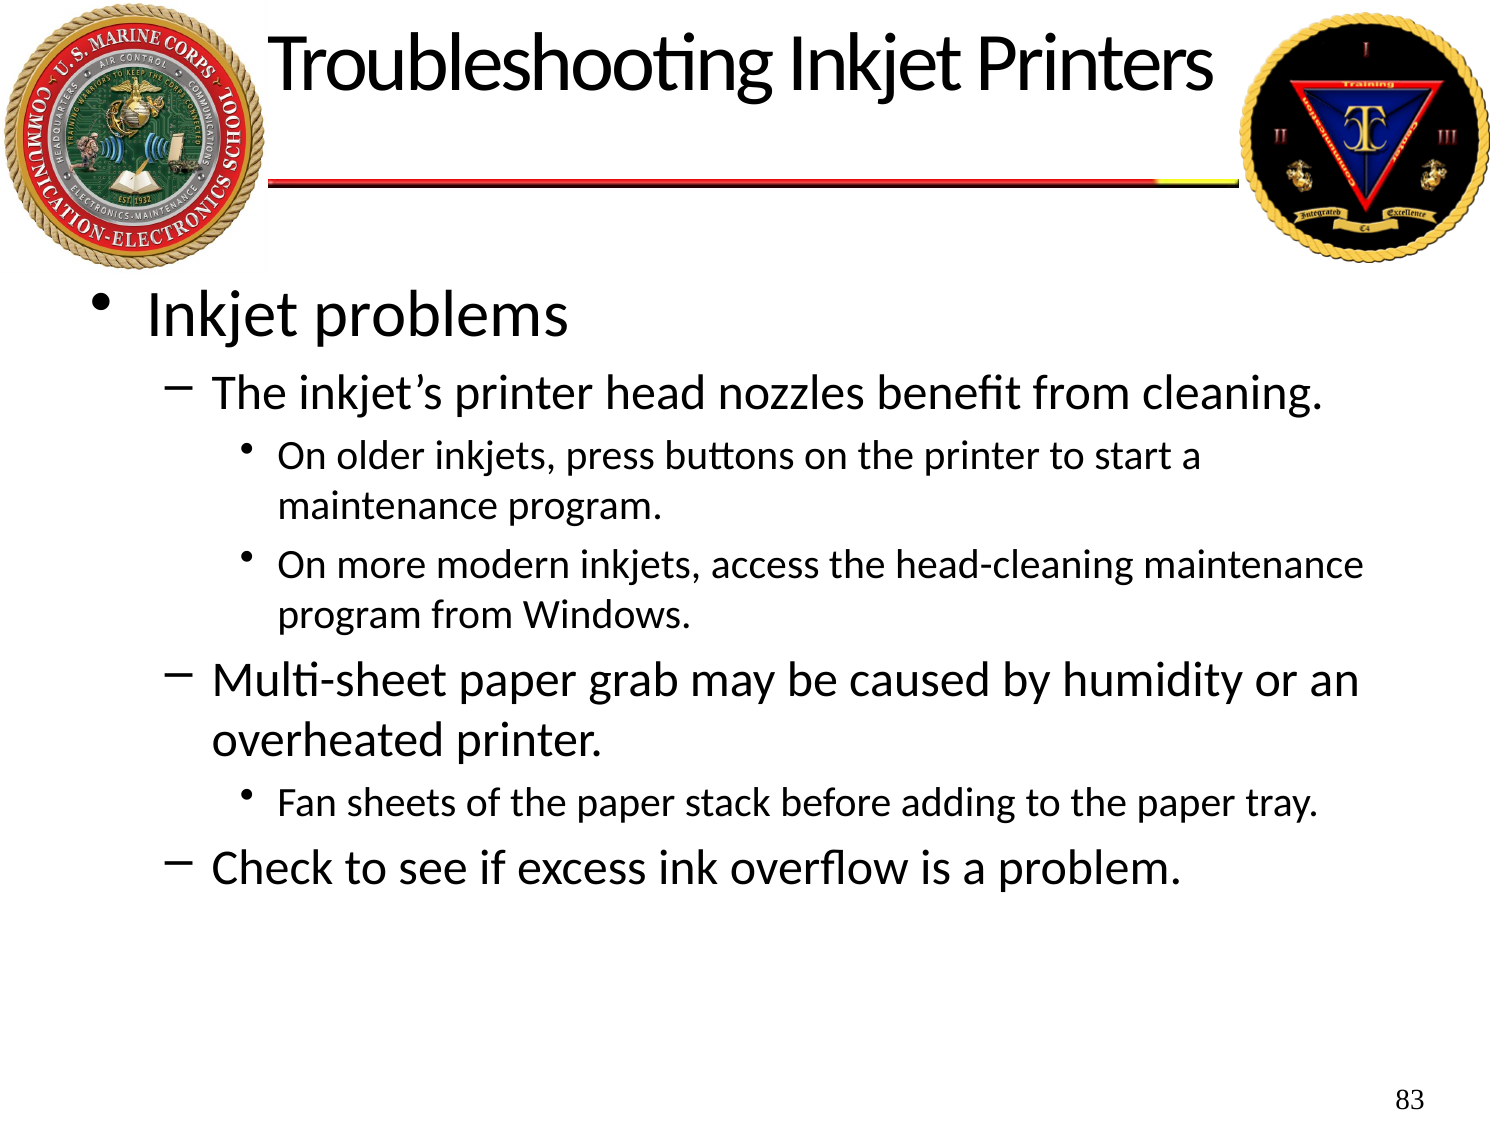

# Troubleshooting Inkjet Printers
Inkjet problems
The inkjet’s printer head nozzles benefit from cleaning.
On older inkjets, press buttons on the printer to start a maintenance program.
On more modern inkjets, access the head-cleaning maintenance program from Windows.
Multi-sheet paper grab may be caused by humidity or an overheated printer.
Fan sheets of the paper stack before adding to the paper tray.
Check to see if excess ink overflow is a problem.